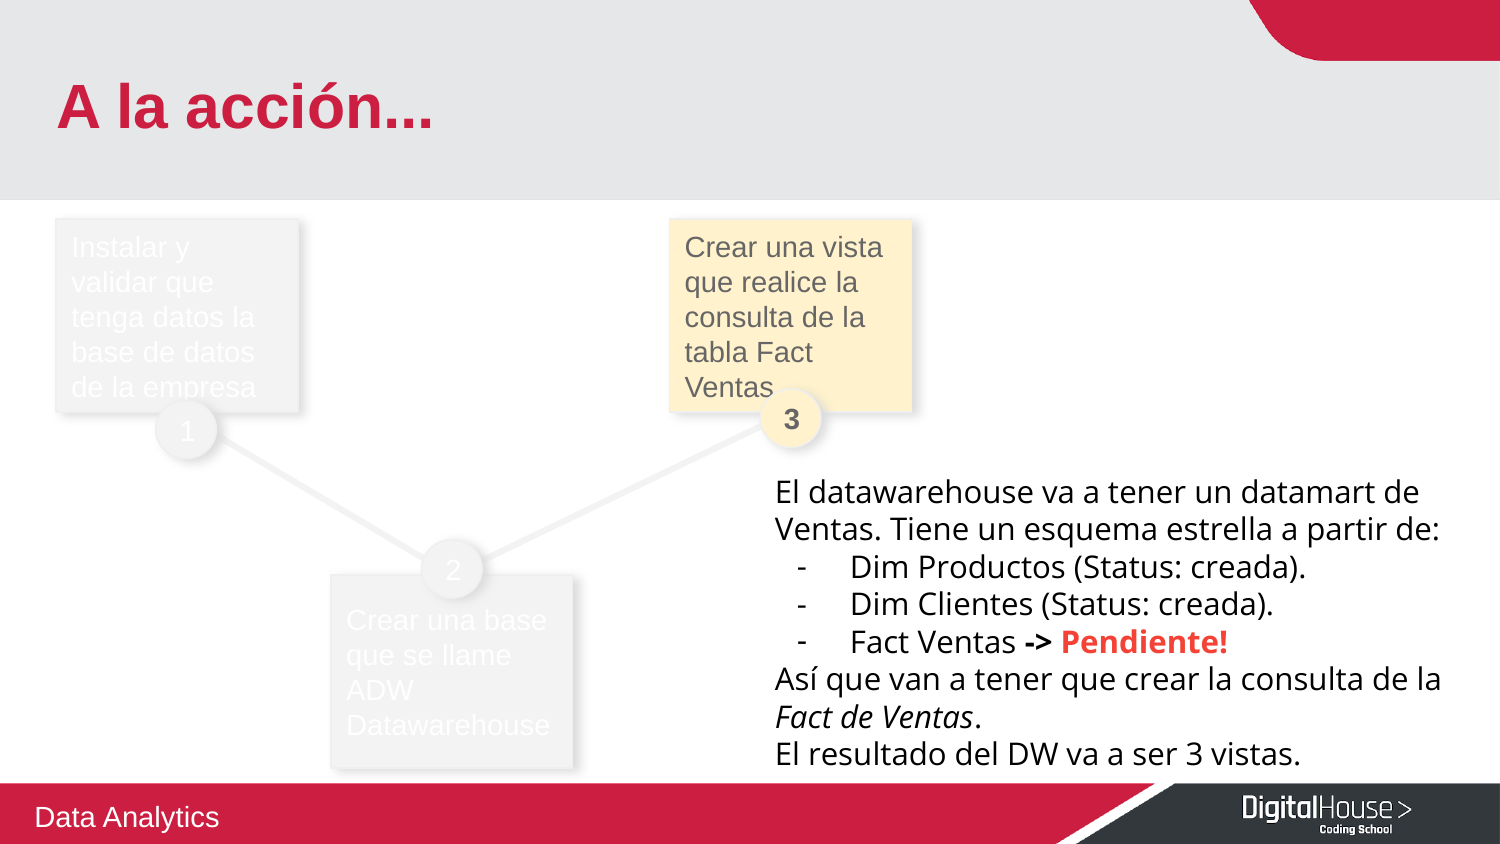

# A la acción...
Instalar y validar que tenga datos la base de datos de la empresa
Crear una vista que realice la consulta de la tabla Fact Ventas
3
1
El datawarehouse va a tener un datamart de Ventas. Tiene un esquema estrella a partir de:
Dim Productos (Status: creada).
Dim Clientes (Status: creada).
Fact Ventas -> Pendiente!
Así que van a tener que crear la consulta de la Fact de Ventas.
El resultado del DW va a ser 3 vistas.

2
Crear una base que se llame ADW Datawarehouse